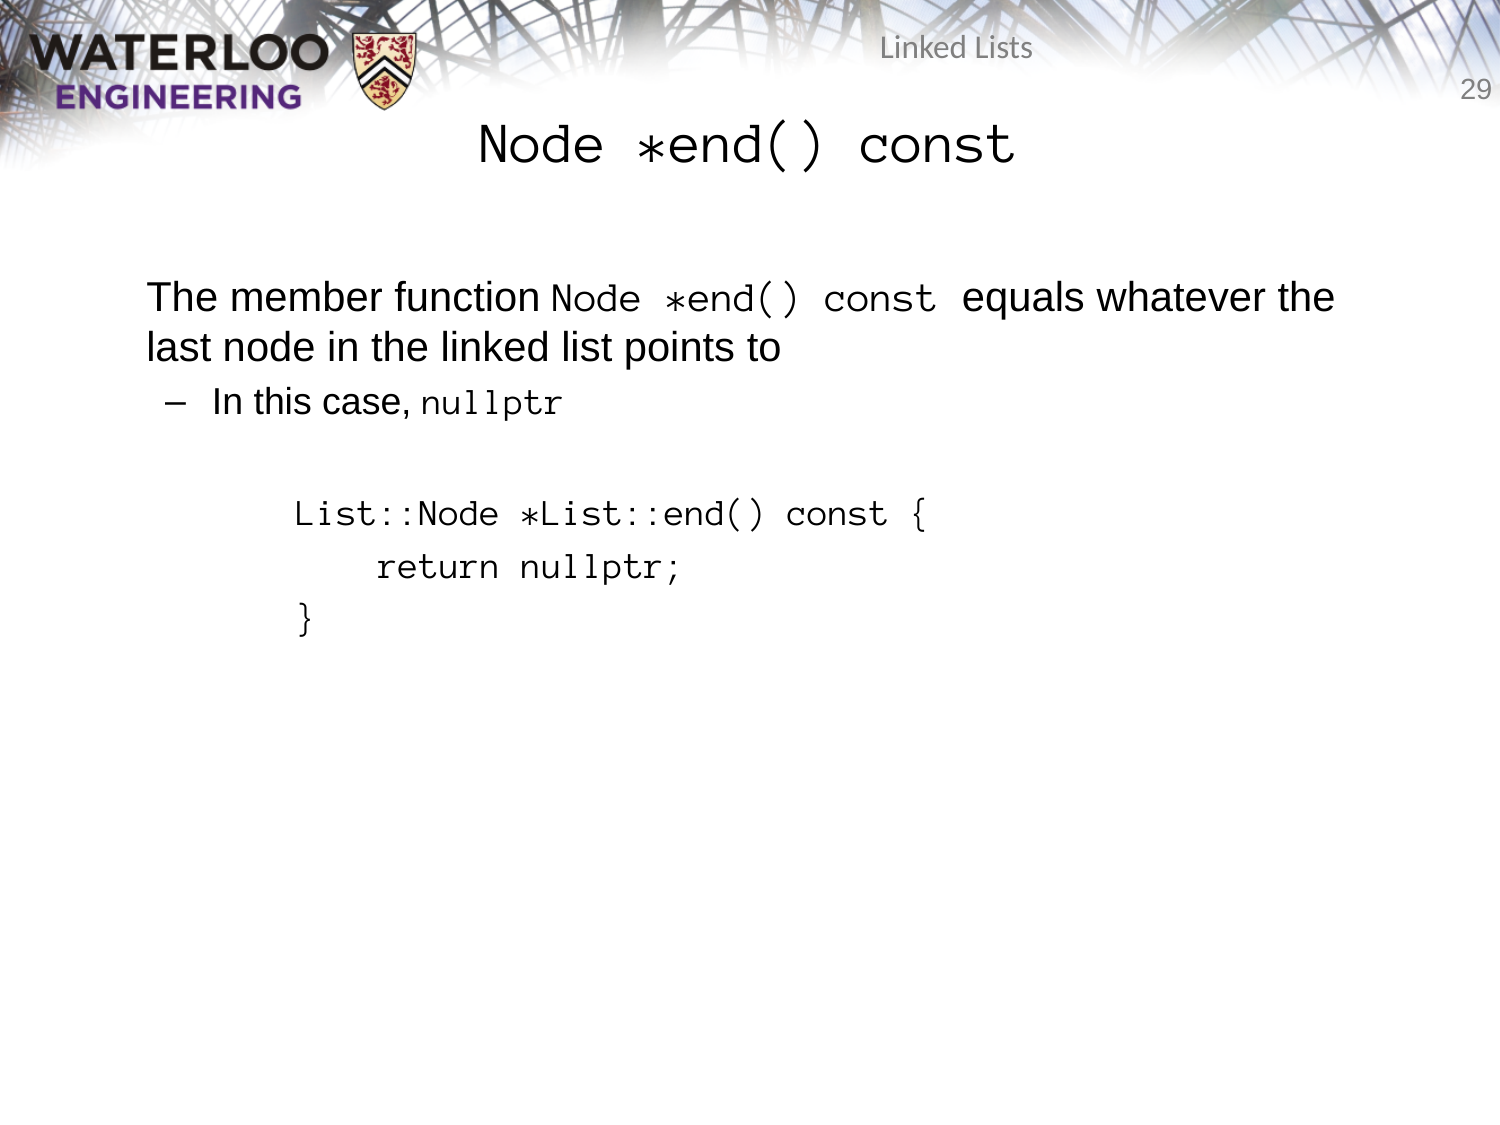

# Node *end() const
	The member function Node *end() const equals whatever the last node in the linked list points to
In this case, nullptr

		List::Node *List::end() const {
		    return nullptr;
		}